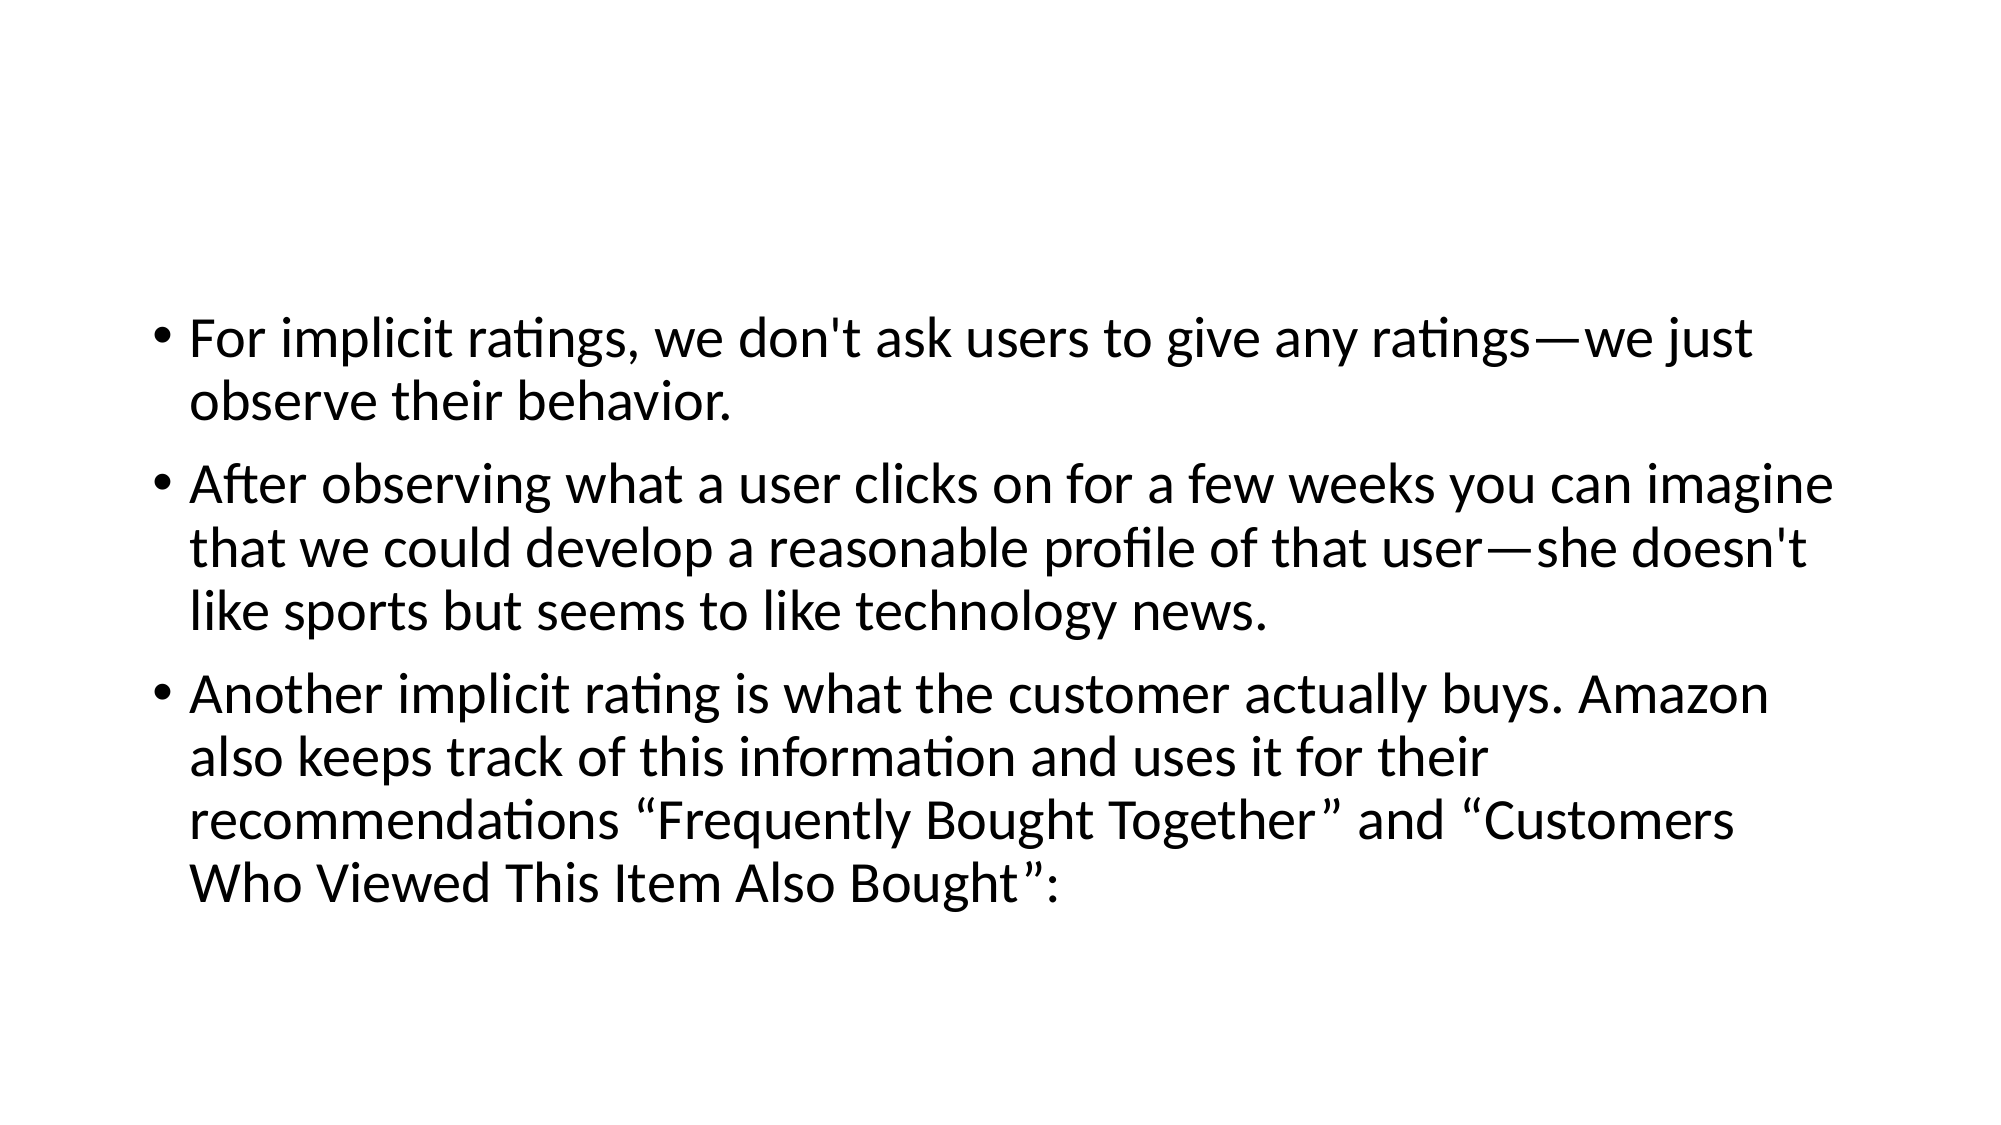

#
For implicit ratings, we don't ask users to give any ratings—we just observe their behavior.
After observing what a user clicks on for a few weeks you can imagine that we could develop a reasonable profile of that user—she doesn't like sports but seems to like technology news.
Another implicit rating is what the customer actually buys. Amazon also keeps track of this information and uses it for their recommendations “Frequently Bought Together” and “Customers Who Viewed This Item Also Bought”: